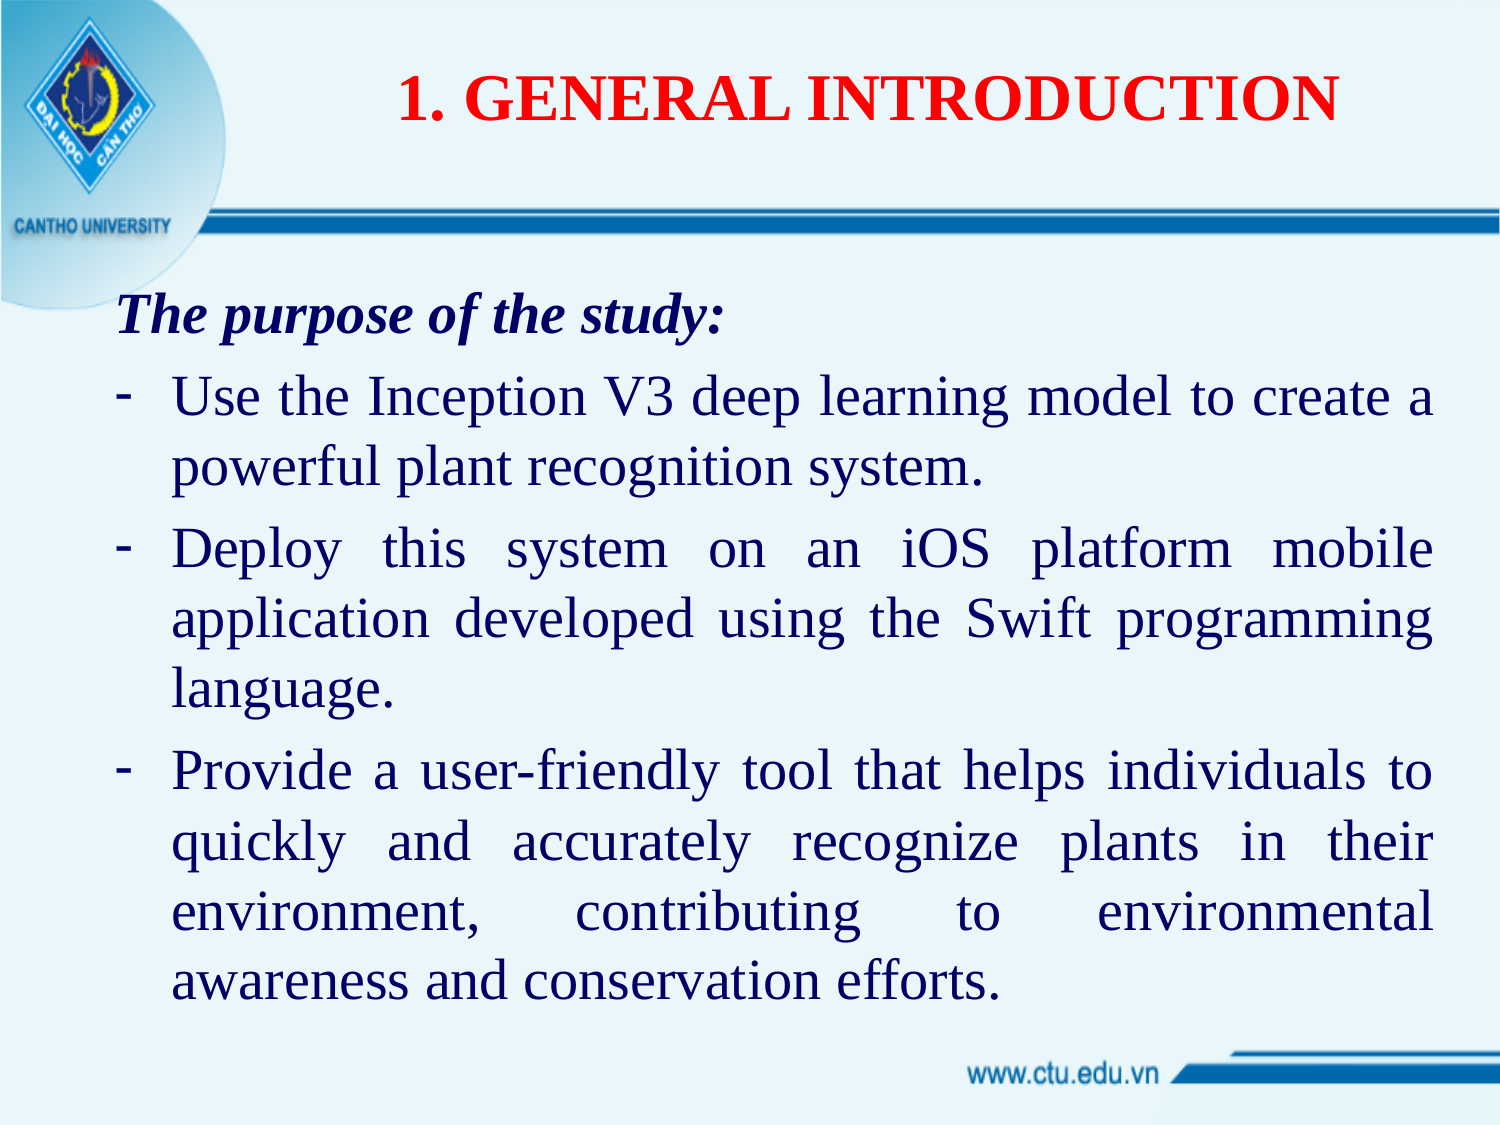

# 1. GENERAL INTRODUCTION
The purpose of the study:
Use the Inception V3 deep learning model to create a powerful plant recognition system.
Deploy this system on an iOS platform mobile application developed using the Swift programming language.
Provide a user-friendly tool that helps individuals to quickly and accurately recognize plants in their environment, contributing to environmental awareness and conservation efforts.